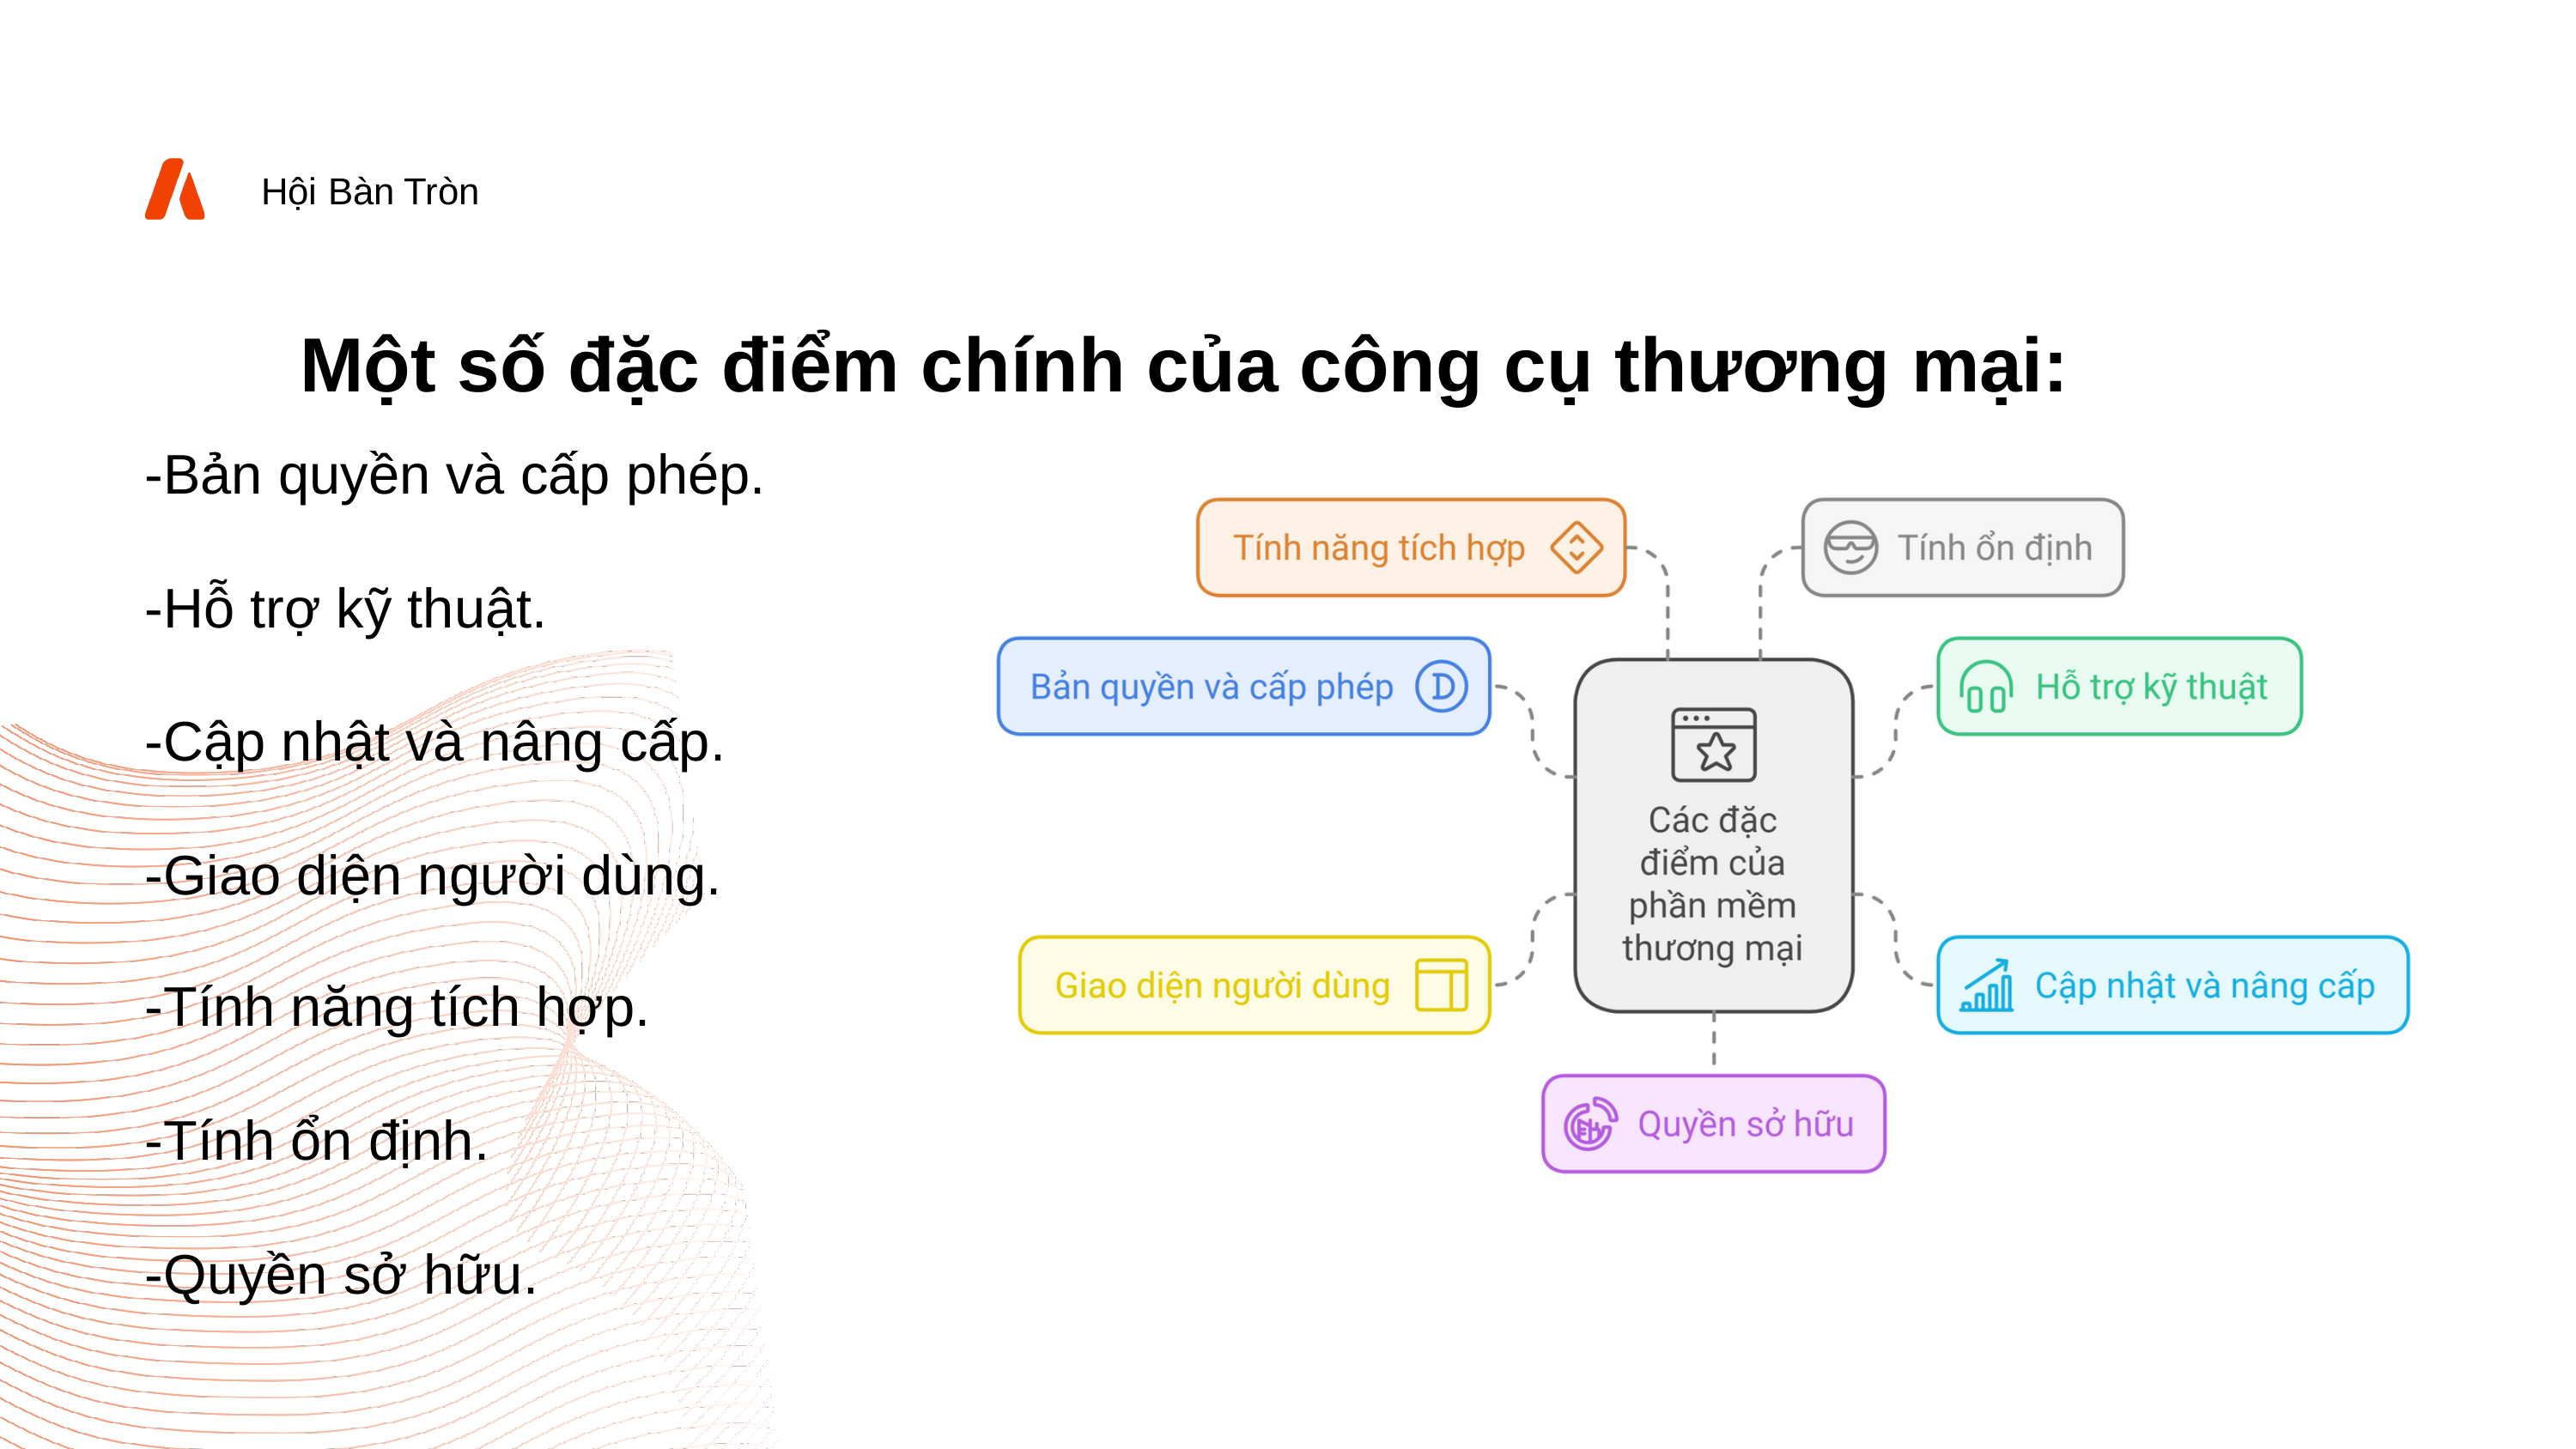

Hội Bàn Tròn
Một số đặc điểm chính của công cụ thương mại:
-Bản quyền và cấp phép.

-Hỗ trợ kỹ thuật.

-Cập nhật và nâng cấp.

-Giao diện người dùng.

-Tính năng tích hợp.

-Tính ổn định.

-Quyền sở hữu.